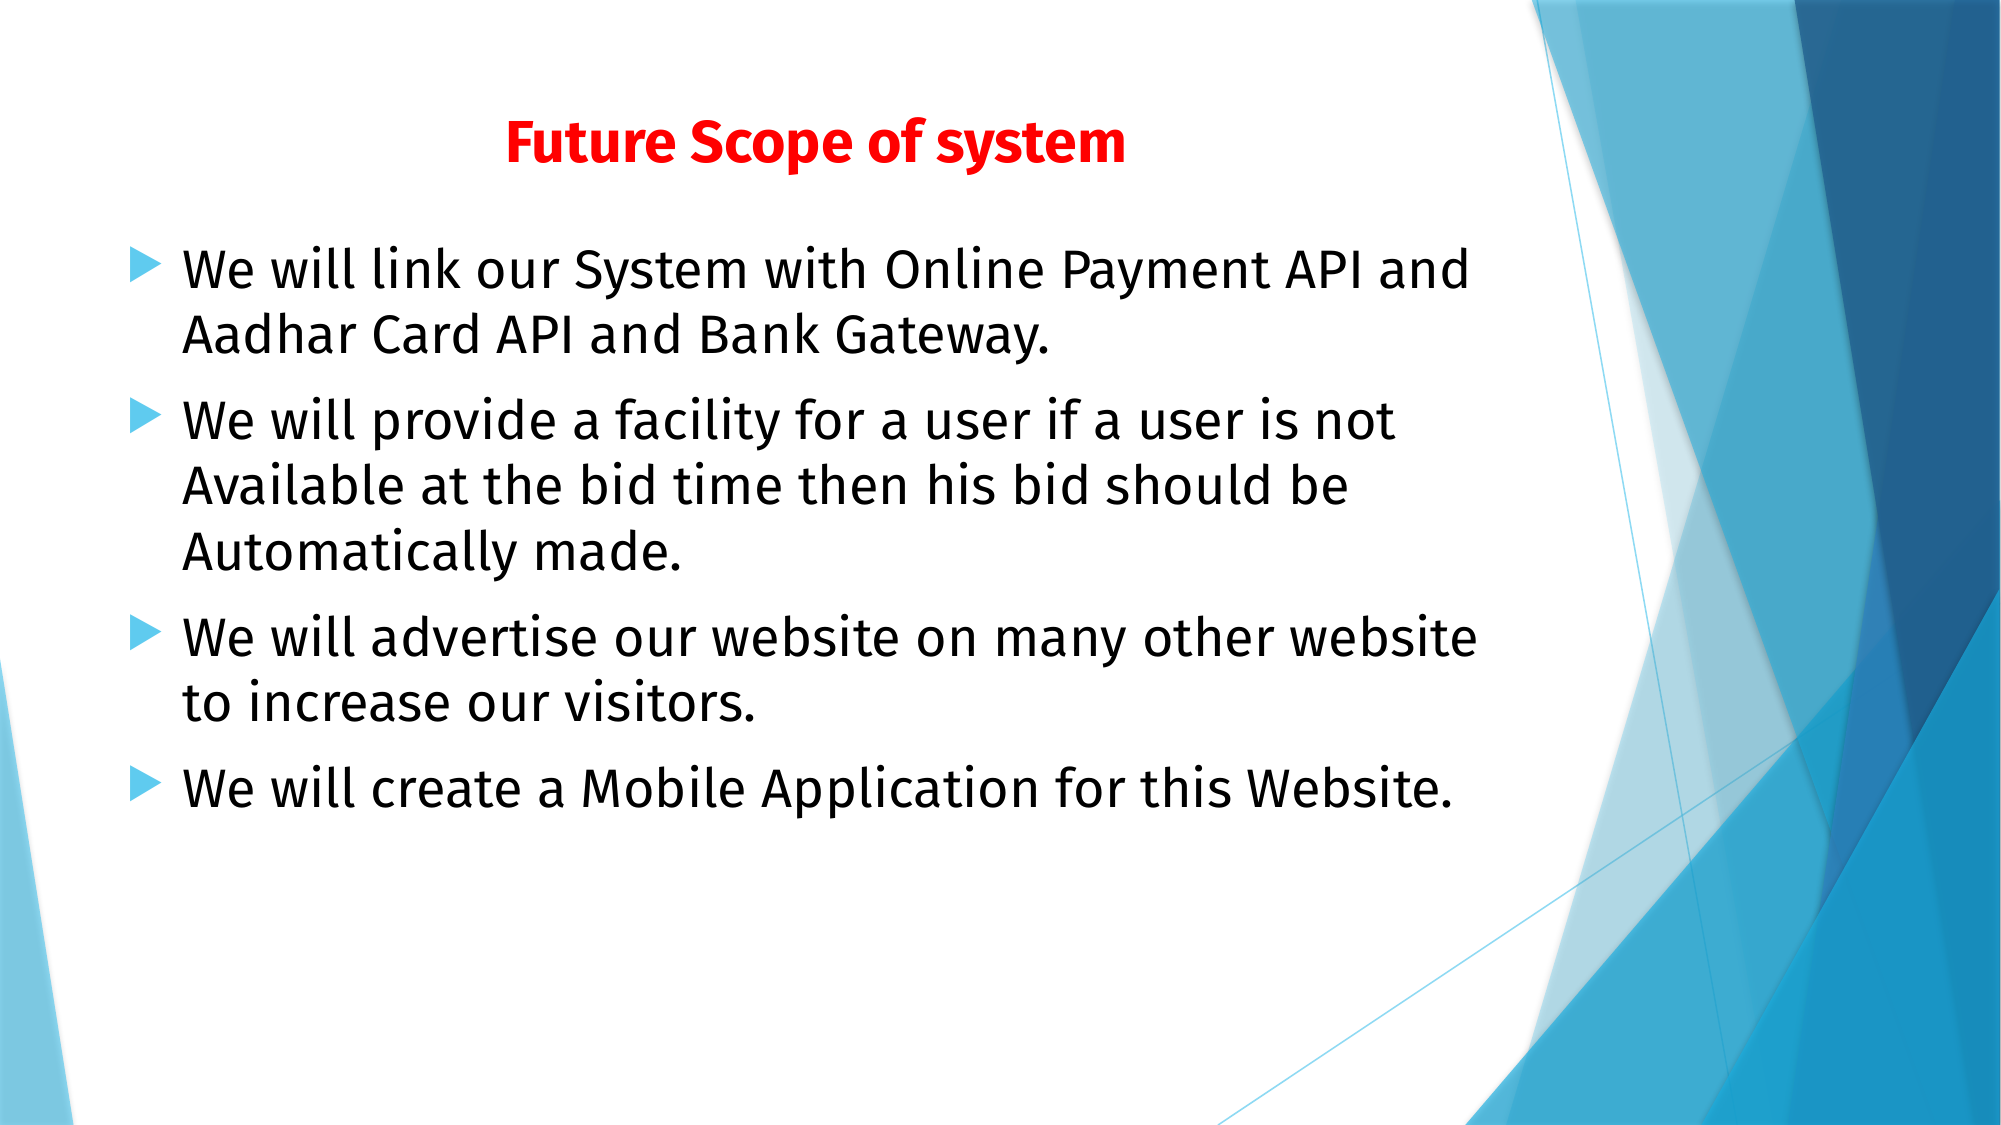

# Future Scope of system
We will link our System with Online Payment API and Aadhar Card API and Bank Gateway.
We will provide a facility for a user if a user is not Available at the bid time then his bid should be Automatically made.
We will advertise our website on many other website to increase our visitors.
We will create a Mobile Application for this Website.